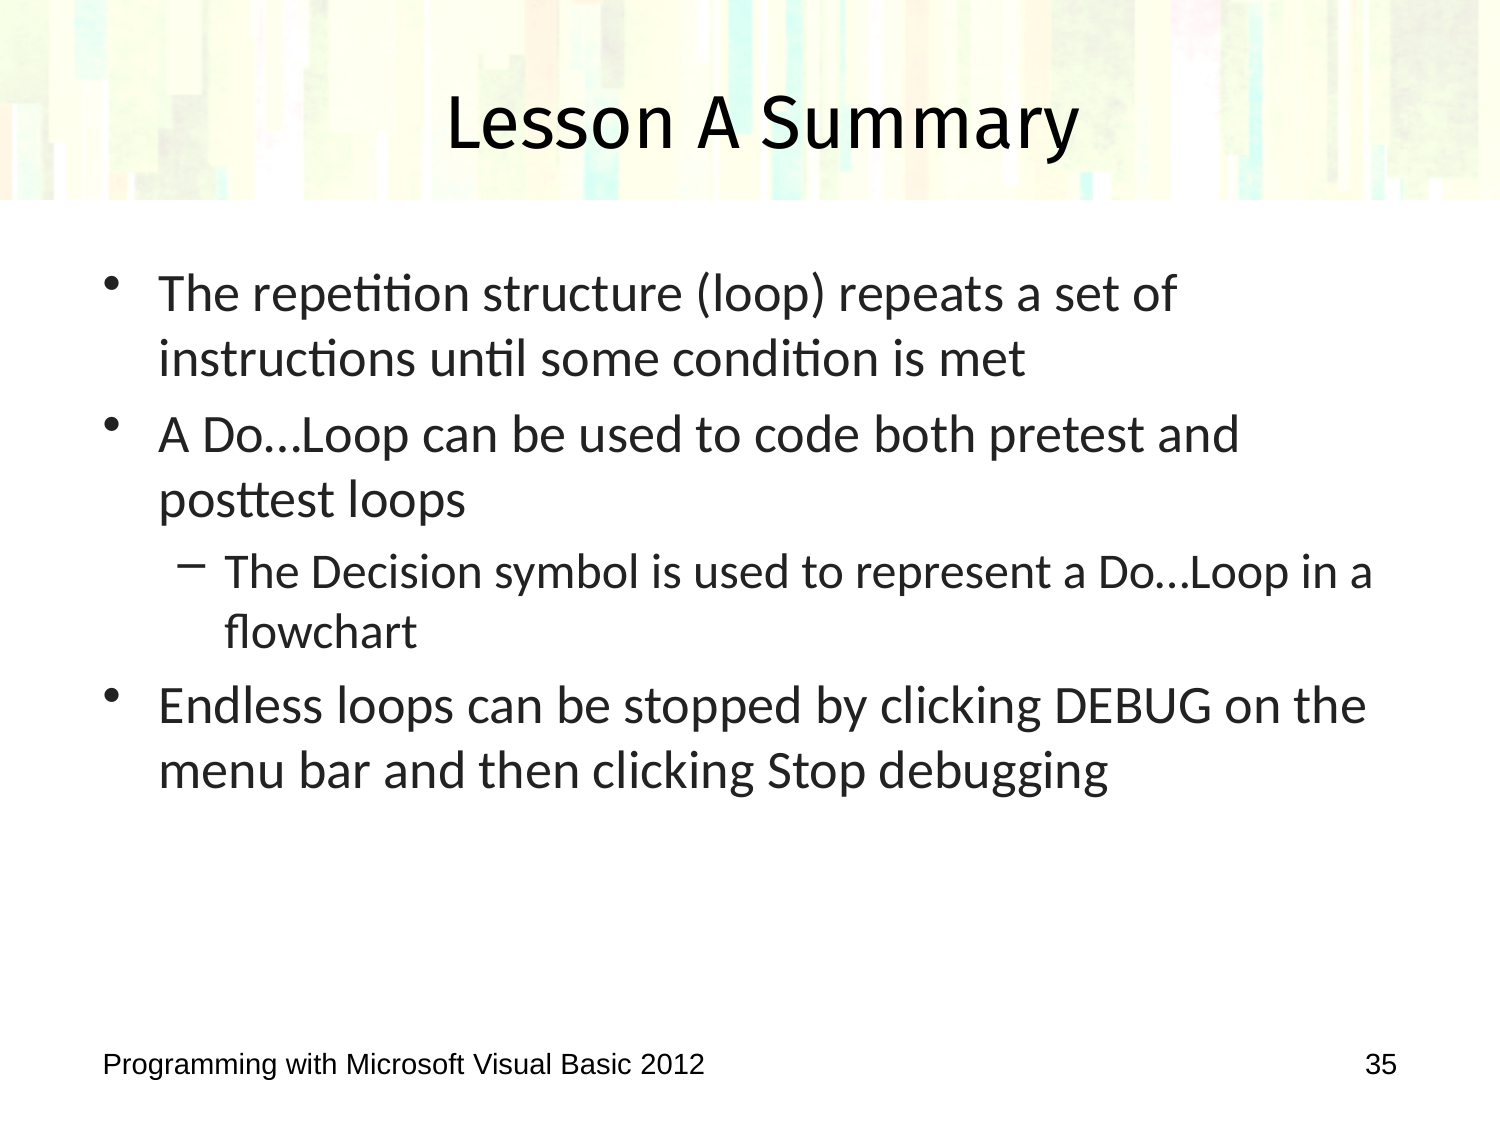

# Lesson A Summary
The repetition structure (loop) repeats a set of instructions until some condition is met
A Do…Loop can be used to code both pretest and posttest loops
The Decision symbol is used to represent a Do…Loop in a flowchart
Endless loops can be stopped by clicking DEBUG on the menu bar and then clicking Stop debugging

Programming with Microsoft Visual Basic 2012
35